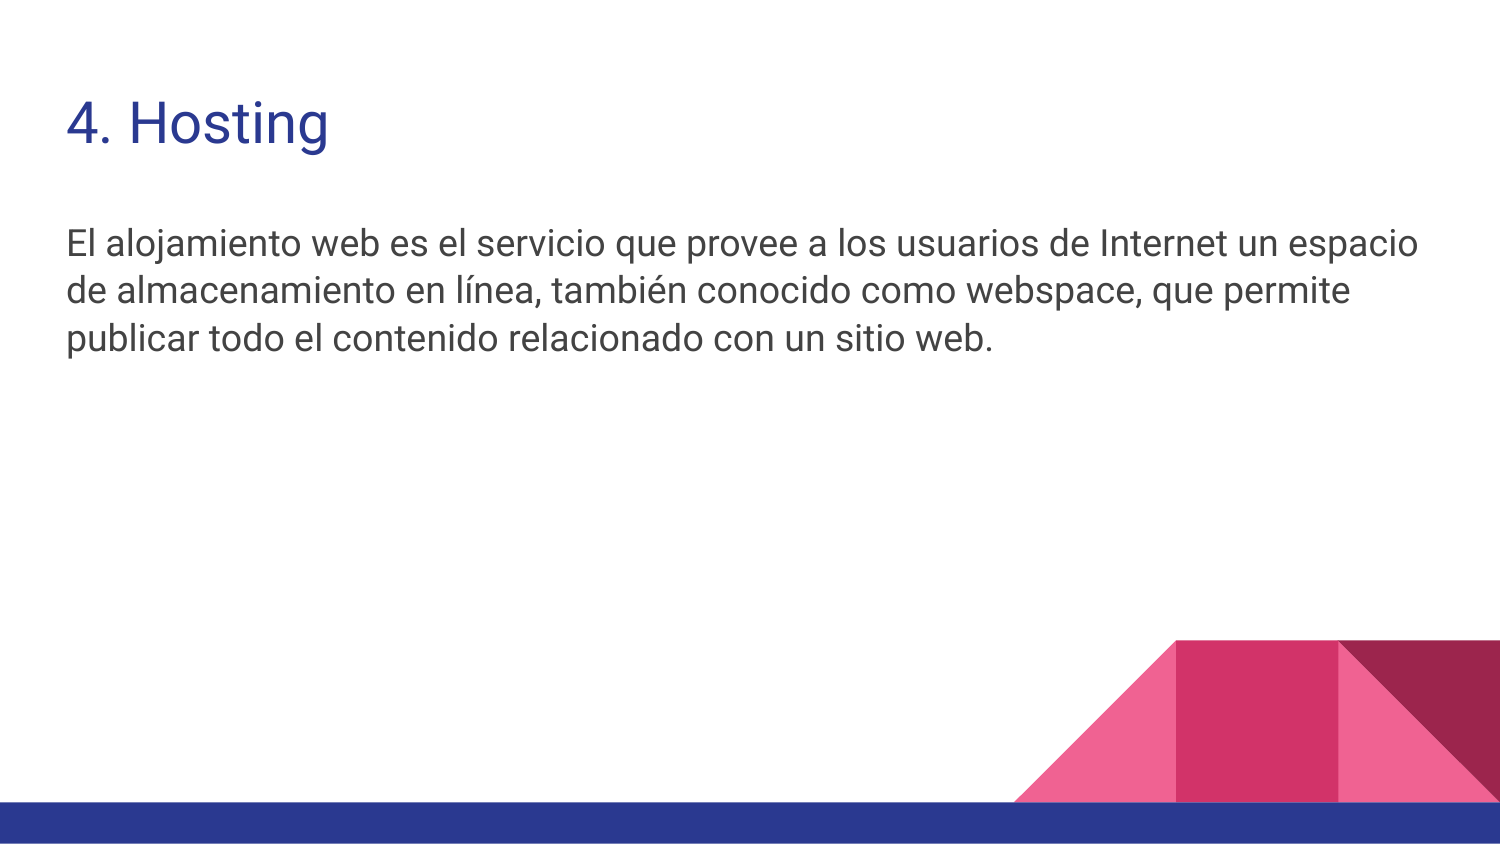

# 4. Hosting
El alojamiento web es el servicio que provee a los usuarios de Internet un espacio de almacenamiento en línea, también conocido como webspace, que permite publicar todo el contenido relacionado con un sitio web.​